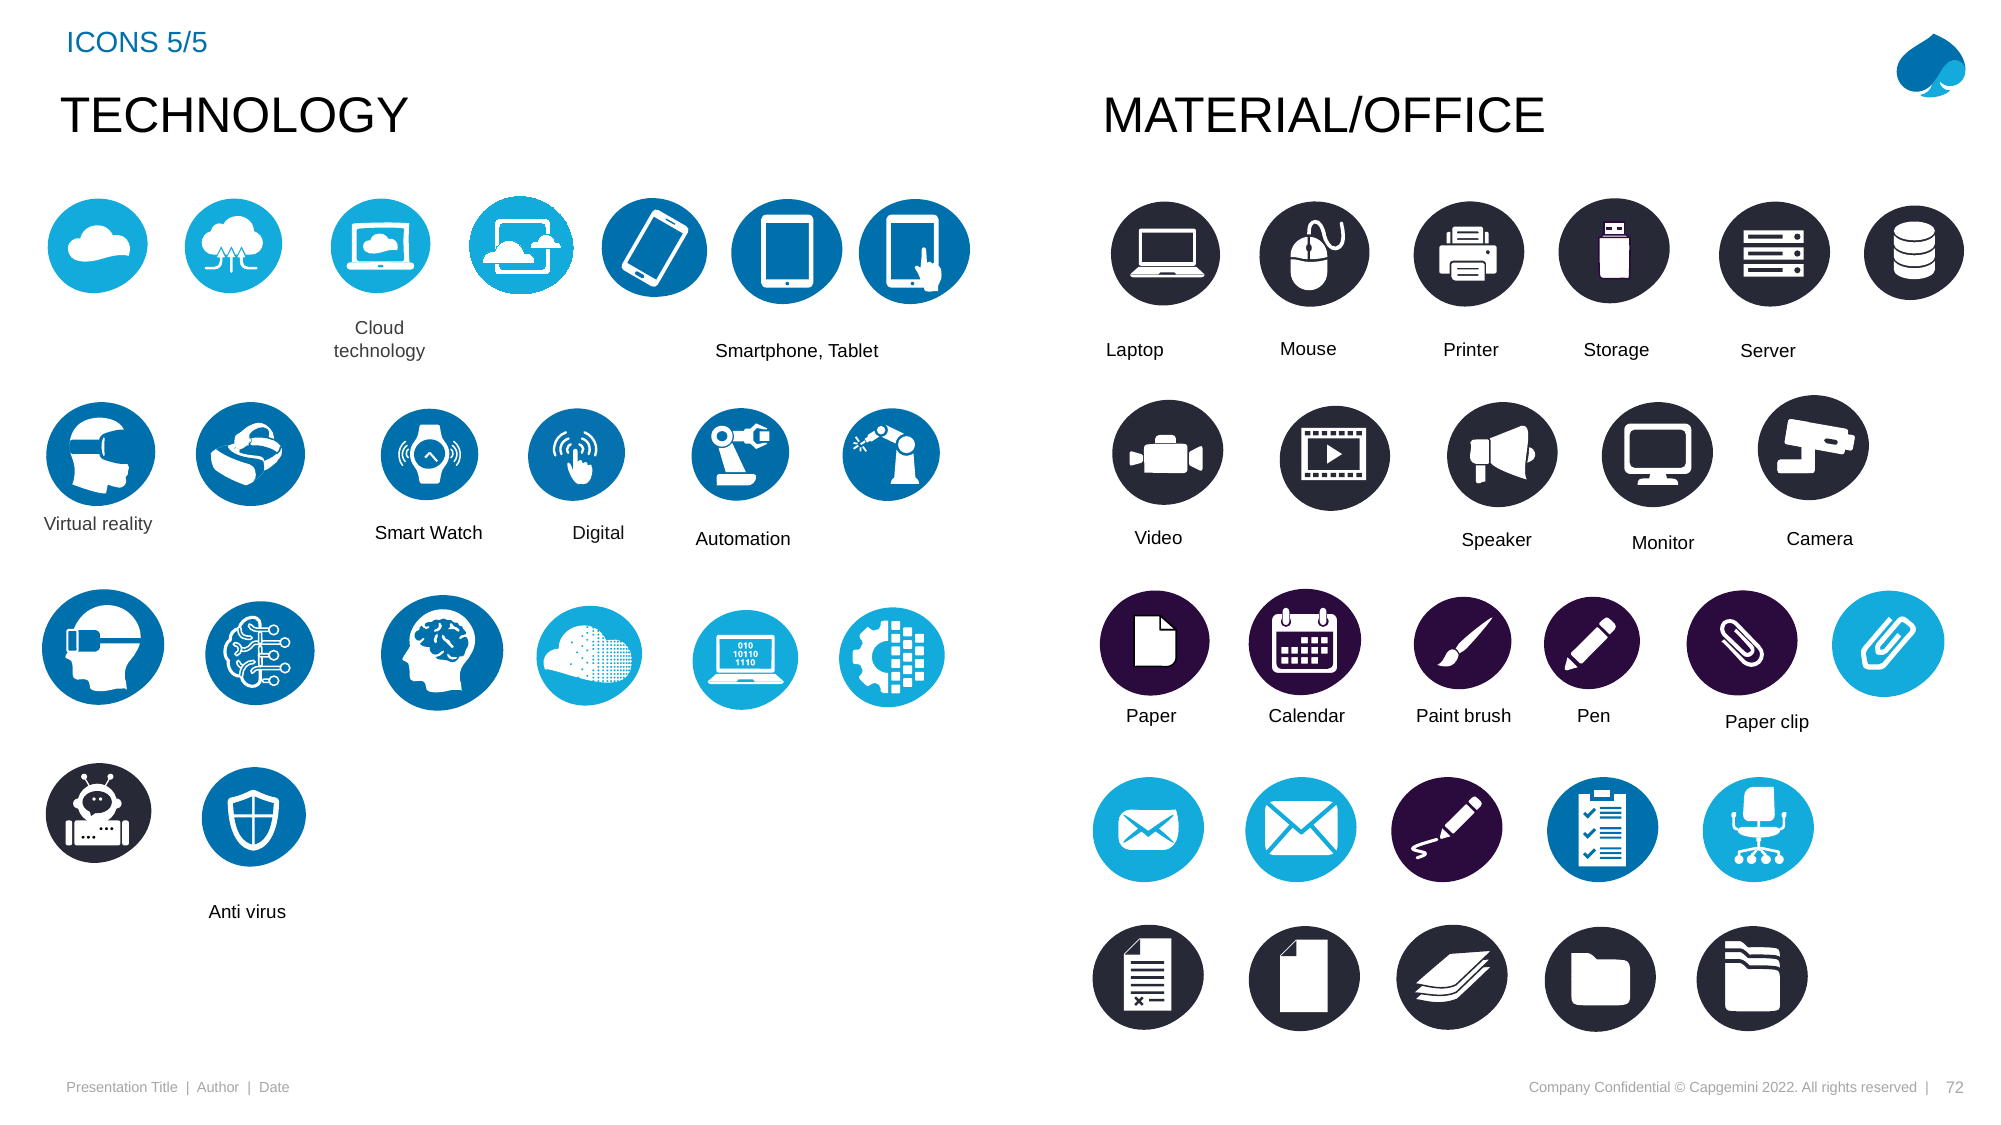

# ICONS 5/5
TECHNOLOGY
MATERIAL/OFFICE

Cloud
technology
Mouse
Laptop
Printer
Storage
Smartphone, Tablet
Server

Virtual reality
Smart Watch
Digital
Video
Automation
Camera
Speaker
Monitor

Paper
Calendar
Paint brush
Pen
Paper clip

Anti virus